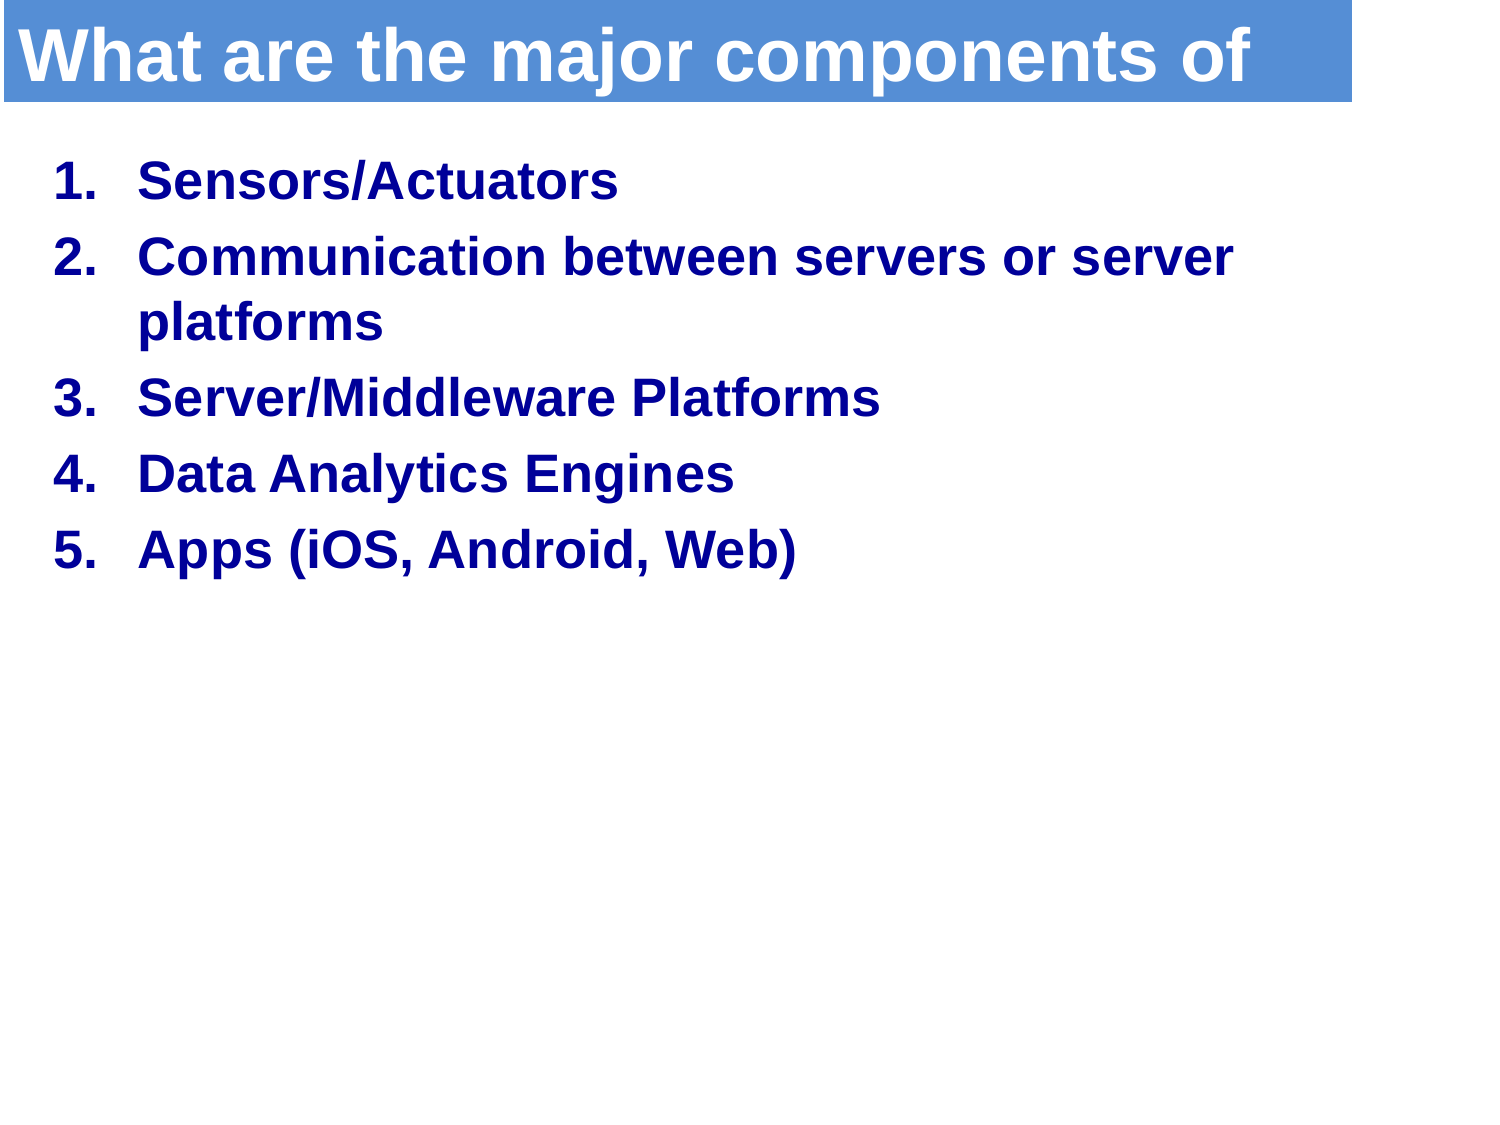

What are the major components of IoT?
Sensors/Actuators
Communication between servers or server platforms
Server/Middleware Platforms
Data Analytics Engines
Apps (iOS, Android, Web)